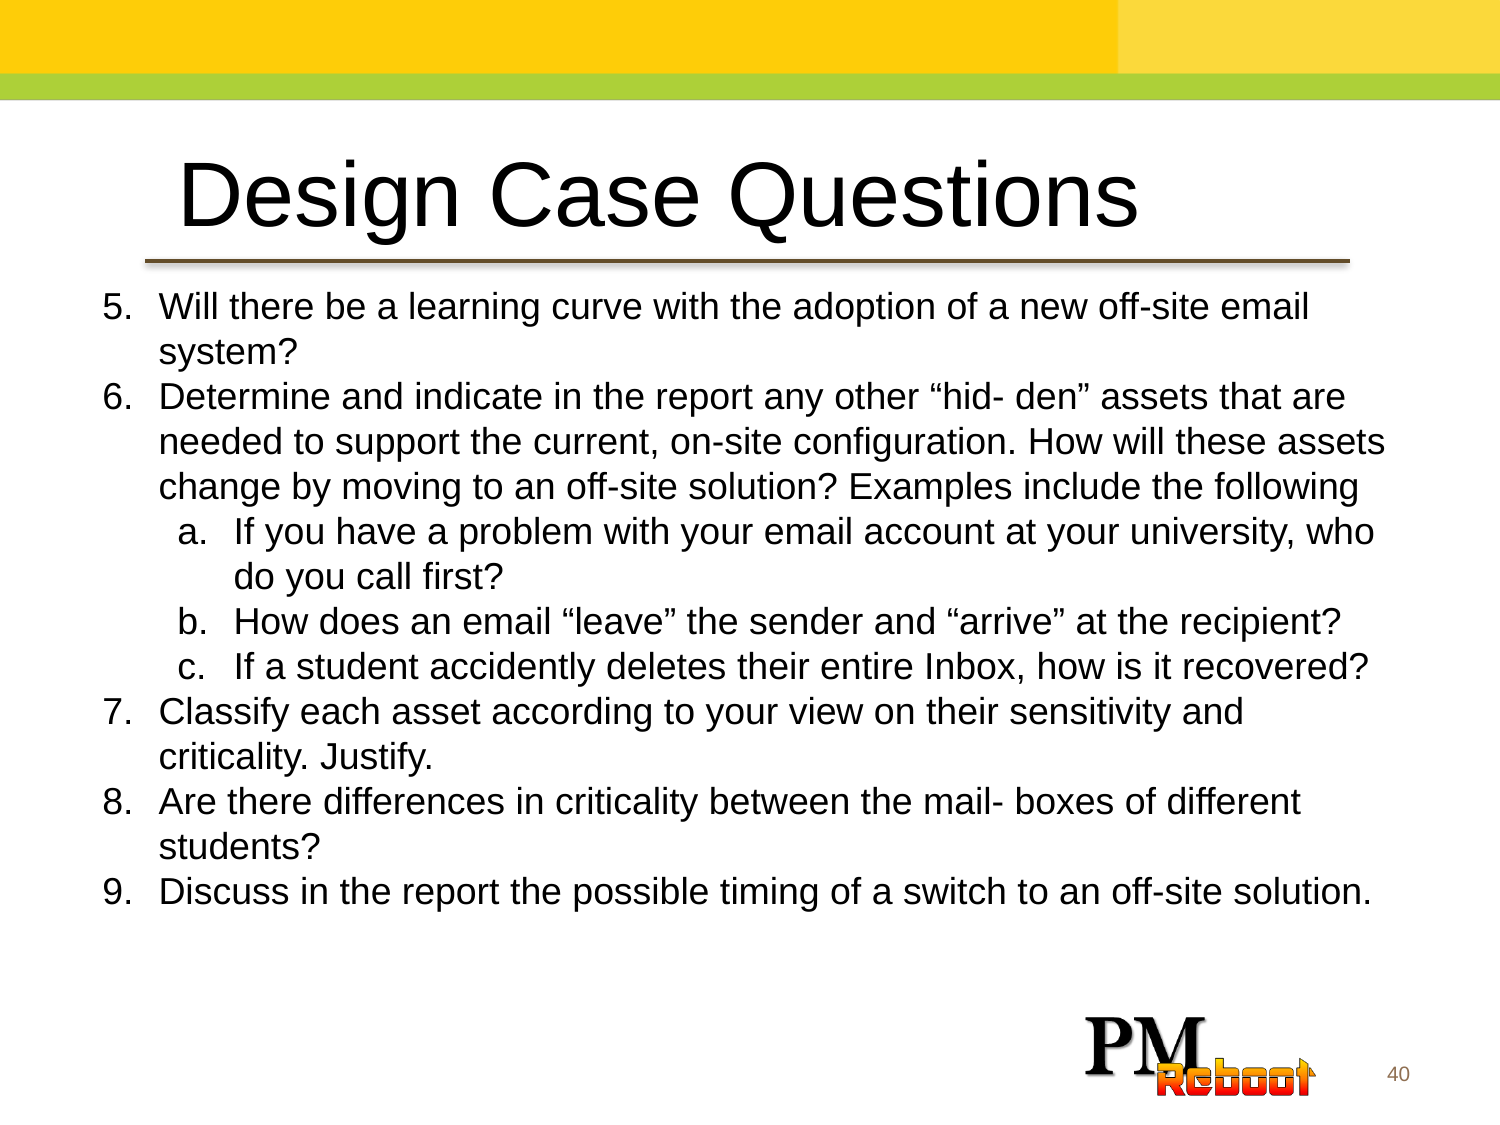

Design Case Questions
Will there be a learning curve with the adoption of a new off-site email system?
Determine and indicate in the report any other “hid- den” assets that are needed to support the current, on-site configuration. How will these assets change by moving to an off-site solution? Examples include the following
If you have a problem with your email account at your university, who do you call first?
How does an email “leave” the sender and “arrive” at the recipient?
If a student accidently deletes their entire Inbox, how is it recovered?
Classify each asset according to your view on their sensitivity and criticality. Justify.
Are there differences in criticality between the mail- boxes of different students?
Discuss in the report the possible timing of a switch to an off-site solution.
40